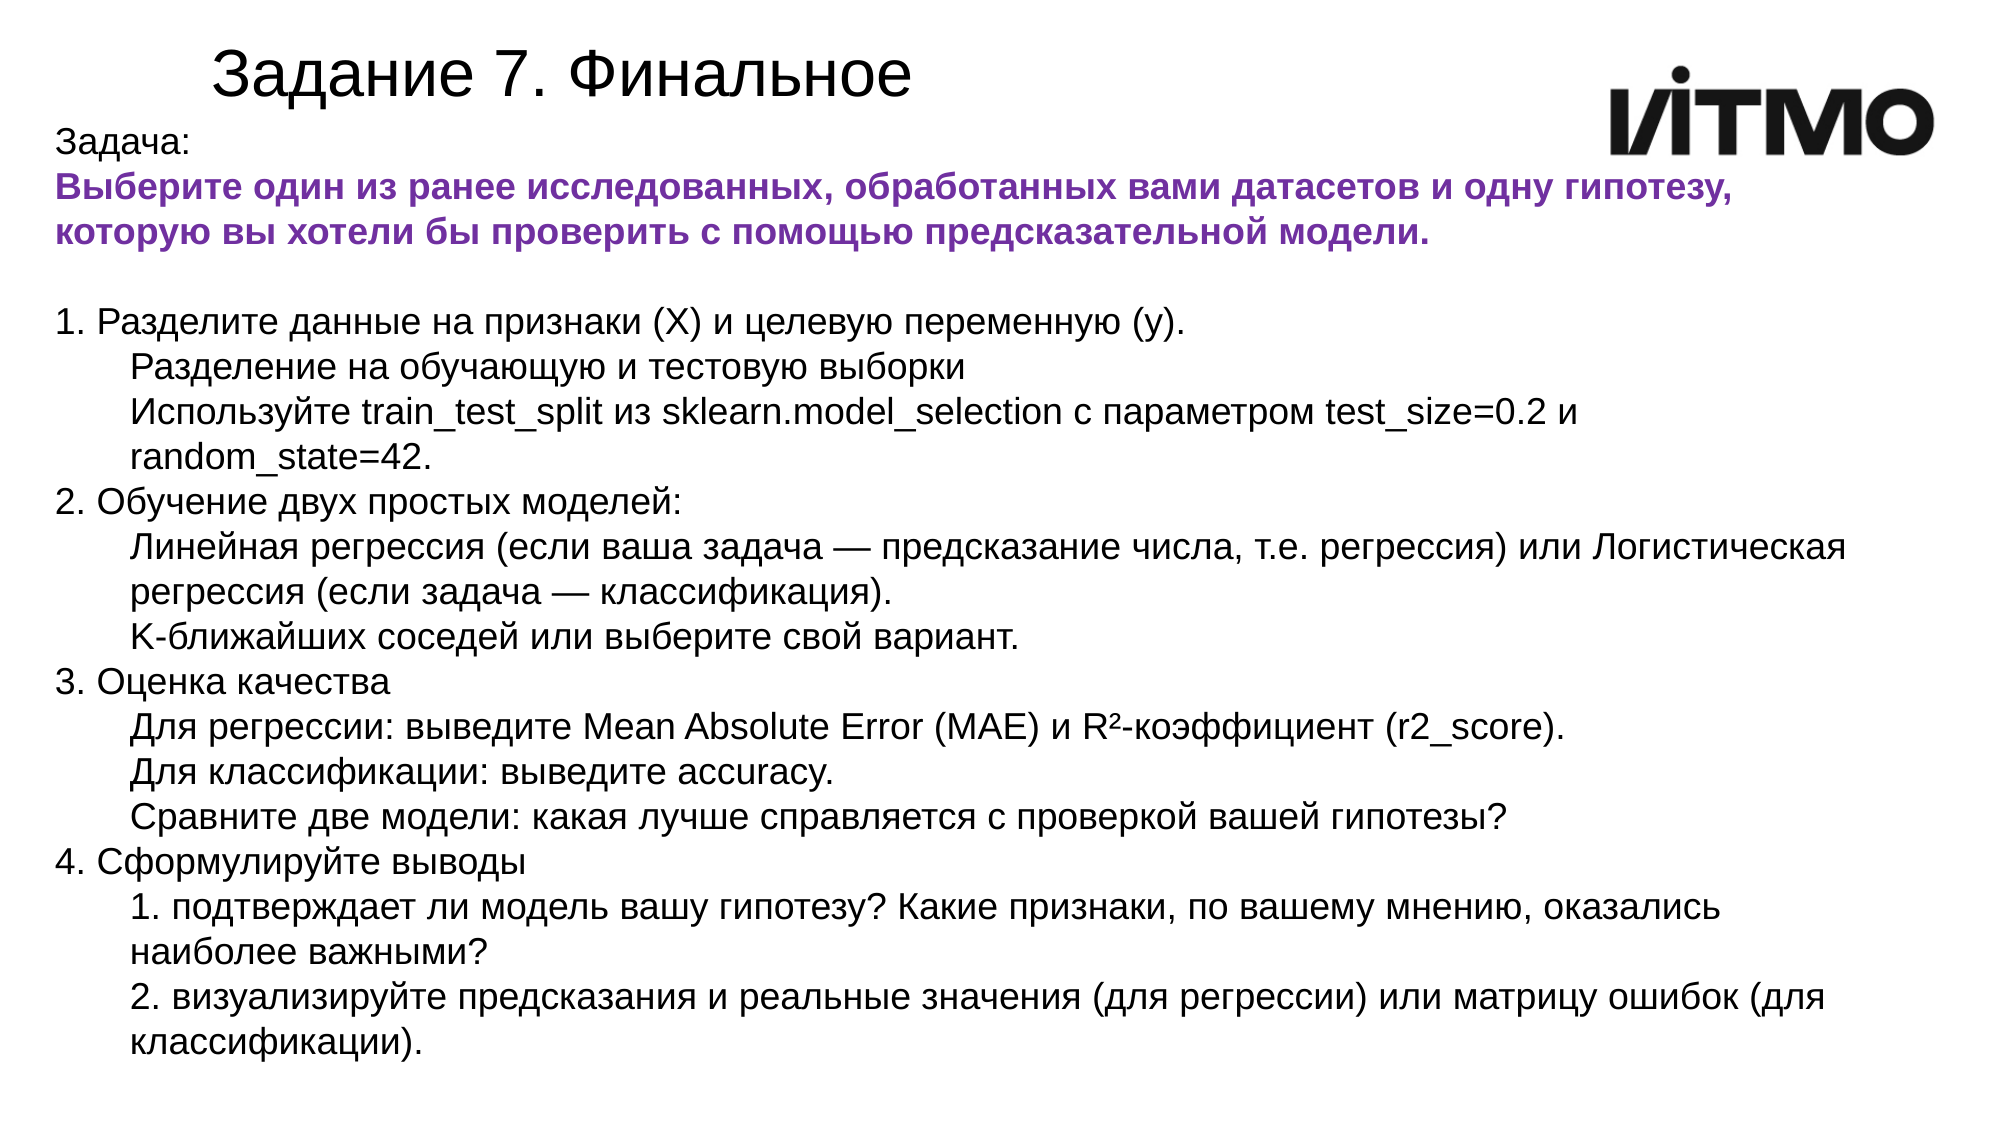

# Задание 7. Финальное
Задача:
Выберите один из ранее исследованных, обработанных вами датасетов и одну гипотезу, которую вы хотели бы проверить с помощью предсказательной модели.

1. Разделите данные на признаки (X) и целевую переменную (y).
Разделение на обучающую и тестовую выборки
Используйте train_test_split из sklearn.model_selection с параметром test_size=0.2 и random_state=42.
2. Обучение двух простых моделей:
Линейная регрессия (если ваша задача — предсказание числа, т.е. регрессия) или Логистическая регрессия (если задача — классификация).
K-ближайших соседей или выберите свой вариант.
3. Оценка качества
Для регрессии: выведите Mean Absolute Error (MAE) и R²-коэффициент (r2_score).
Для классификации: выведите accuracy.
Сравните две модели: какая лучше справляется с проверкой вашей гипотезы?
4. Сформулируйте выводы
1. подтверждает ли модель вашу гипотезу? Какие признаки, по вашему мнению, оказались наиболее важными?
2. визуализируйте предсказания и реальные значения (для регрессии) или матрицу ошибок (для классификации).